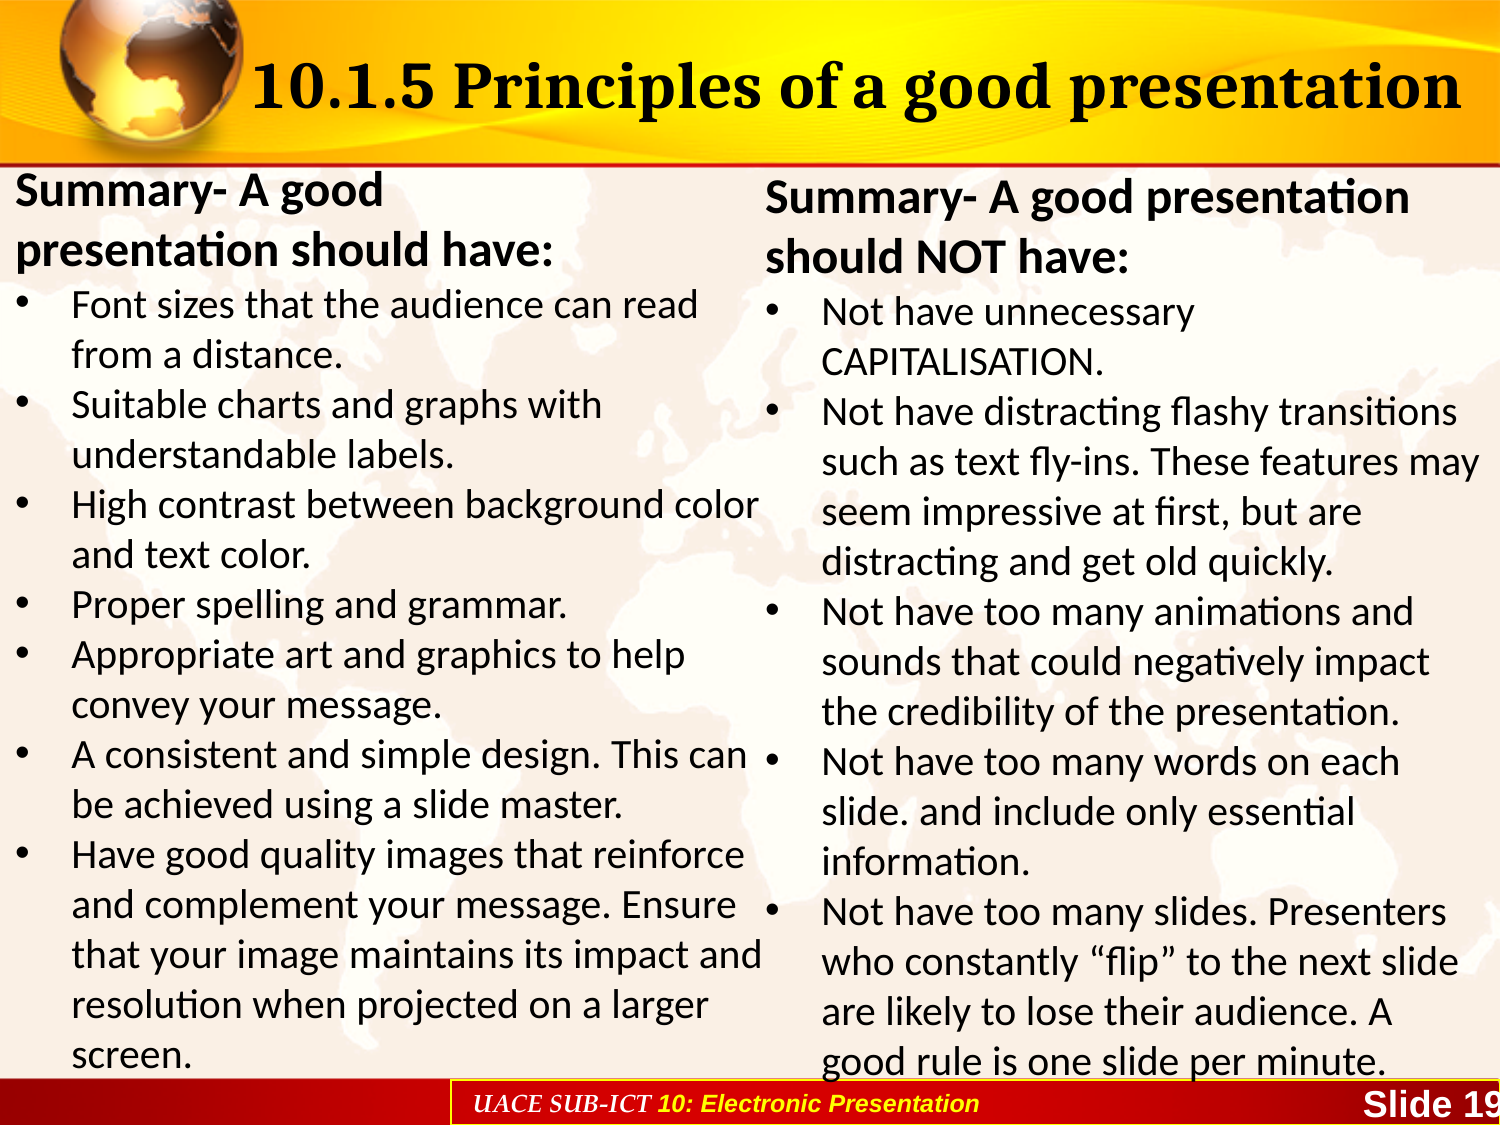

# 10.1.5 Principles of a good presentation
Summary- A good
presentation should have:
Font sizes that the audience can read from a distance.
Suitable charts and graphs with understandable labels.
High contrast between background color and text color.
Proper spelling and grammar.
Appropriate art and graphics to help convey your message.
A consistent and simple design. This can be achieved using a slide master.
Have good quality images that reinforce and complement your message. Ensure that your image maintains its impact and resolution when projected on a larger screen.

Summary- A good presentation should NOT have:
Not have unnecessary CAPITALISATION.
Not have distracting flashy transitions such as text fly-ins. These features may seem impressive at first, but are distracting and get old quickly.
Not have too many animations and sounds that could negatively impact the credibility of the presentation.
Not have too many words on each slide. and include only essential information.
Not have too many slides. Presenters who constantly “flip” to the next slide are likely to lose their audience. A good rule is one slide per minute.